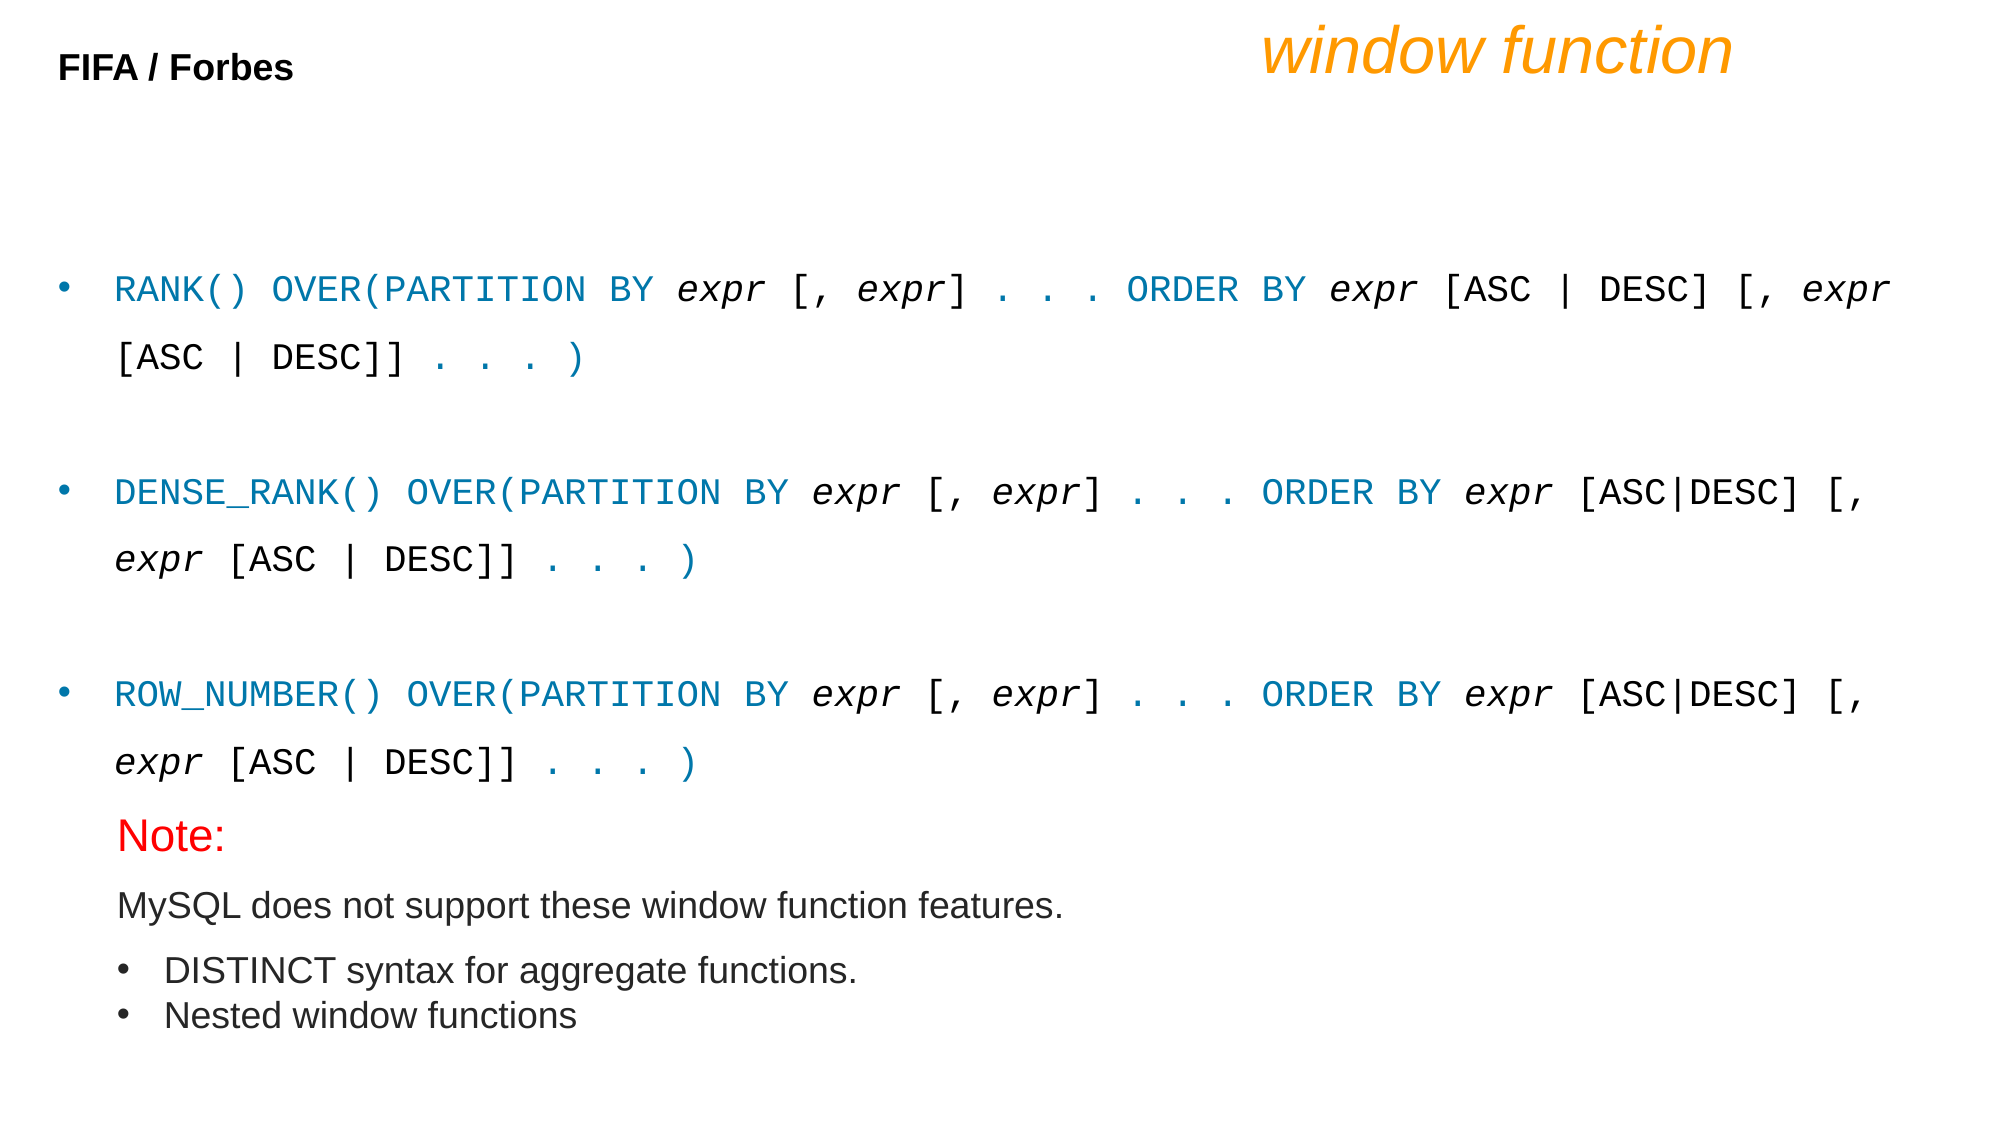

window function
FIFA / Forbes
RANK() OVER(PARTITION BY expr [, expr] . . . ORDER BY expr [ASC | DESC] [, expr [ASC | DESC]] . . . )

DENSE_RANK() OVER(PARTITION BY expr [, expr] . . . ORDER BY expr [ASC|DESC] [, expr [ASC | DESC]] . . . )

ROW_NUMBER() OVER(PARTITION BY expr [, expr] . . . ORDER BY expr [ASC|DESC] [, expr [ASC | DESC]] . . . )
Note:

MySQL does not support these window function features.

DISTINCT syntax for aggregate functions.
Nested window functions